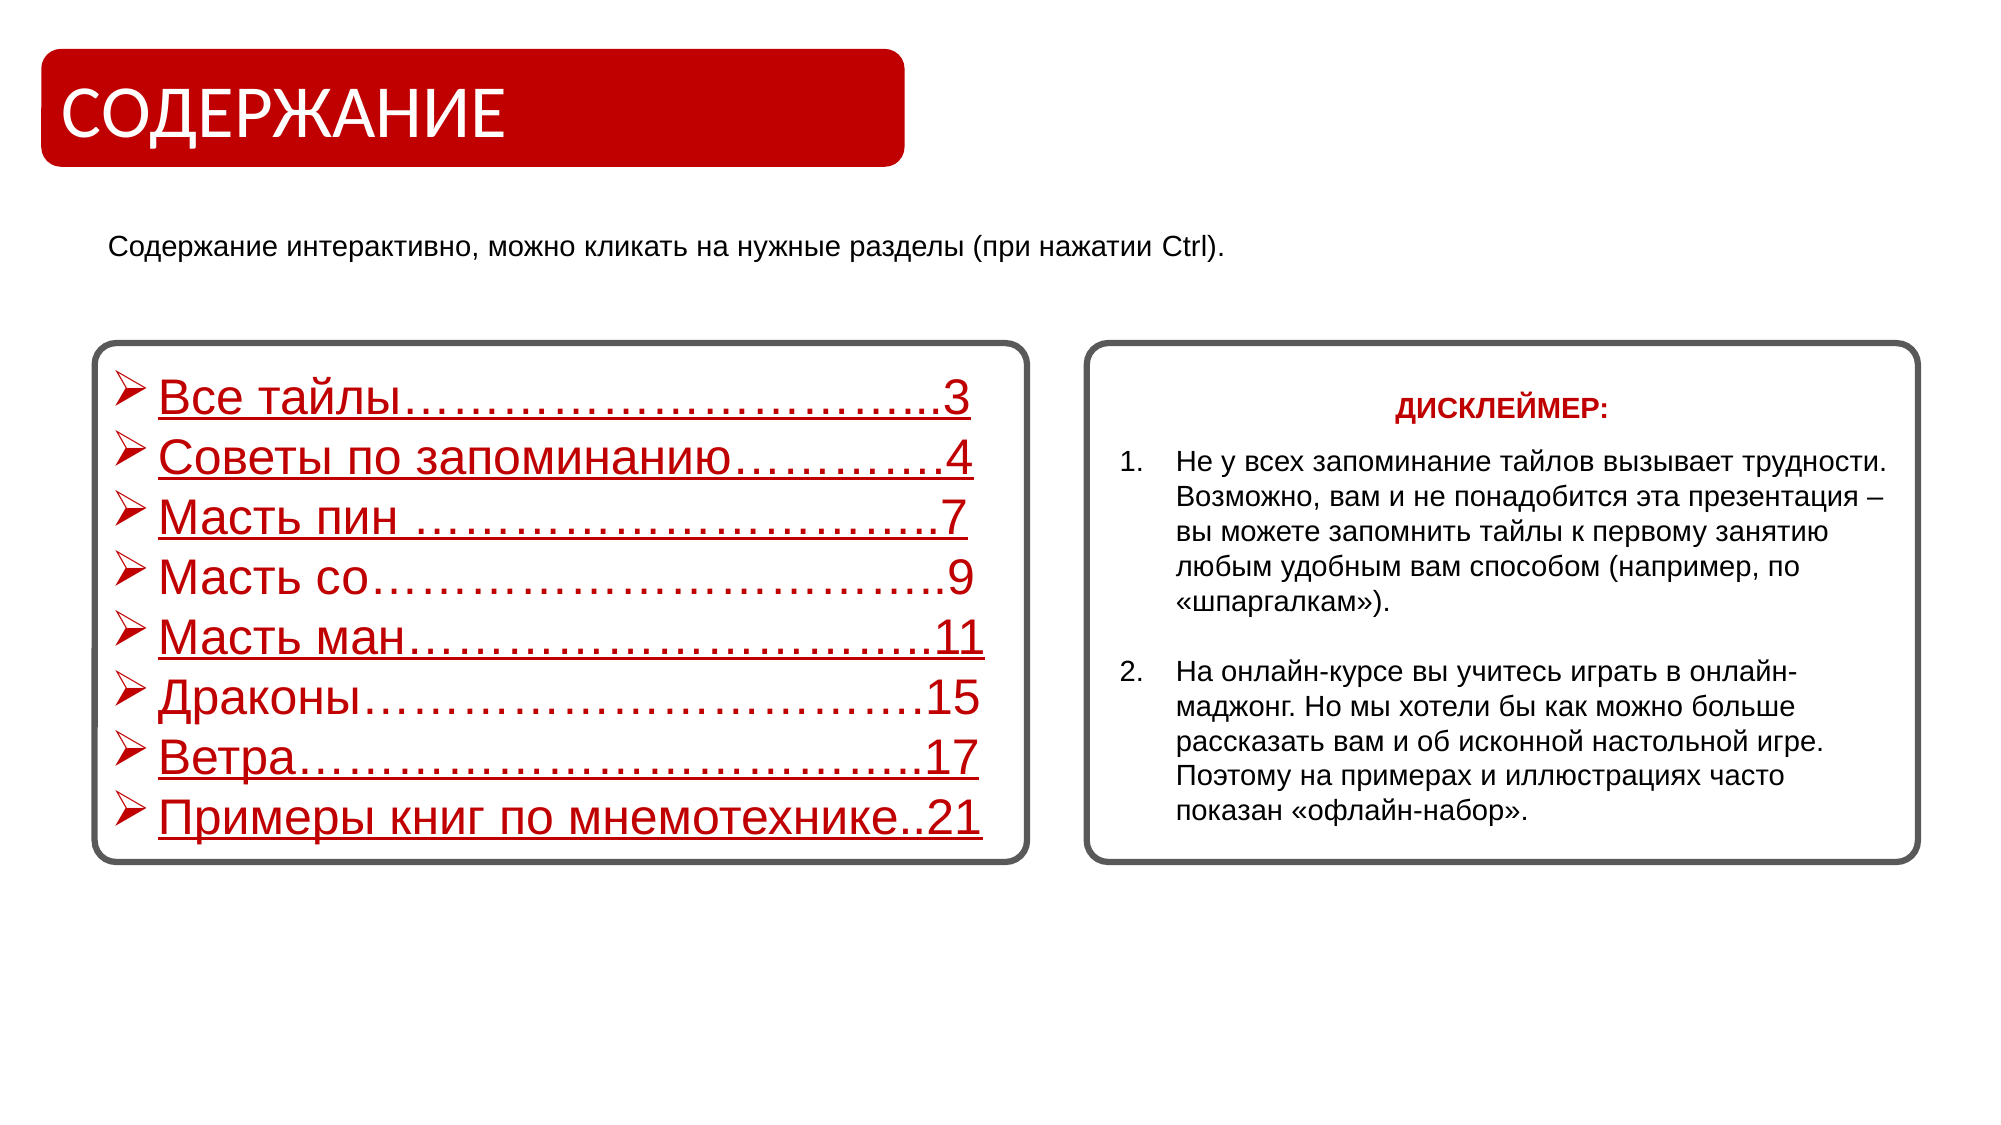

СОДЕРЖАНИЕ
Содержание интерактивно, можно кликать на нужные разделы (при нажатии Ctrl).

Все тайлы…………………………...3
Советы по запоминанию………….4
Масть пин …………………………..7
Масть со……………………………..9
Масть ман…………………………..11
Драконы…………………………….15
Ветра………………………………..17
Примеры книг по мнемотехнике..21

ДИСКЛЕЙМЕР:
Не у всех запоминание тайлов вызывает трудности. Возможно, вам и не понадобится эта презентация –вы можете запомнить тайлы к первому занятию любым удобным вам способом (например, по «шпаргалкам»).

На онлайн-курсе вы учитесь играть в онлайн- маджонг. Но мы хотели бы как можно больше рассказать вам и об исконной настольной игре. Поэтому на примерах и иллюстрациях часто показан «офлайн-набор».